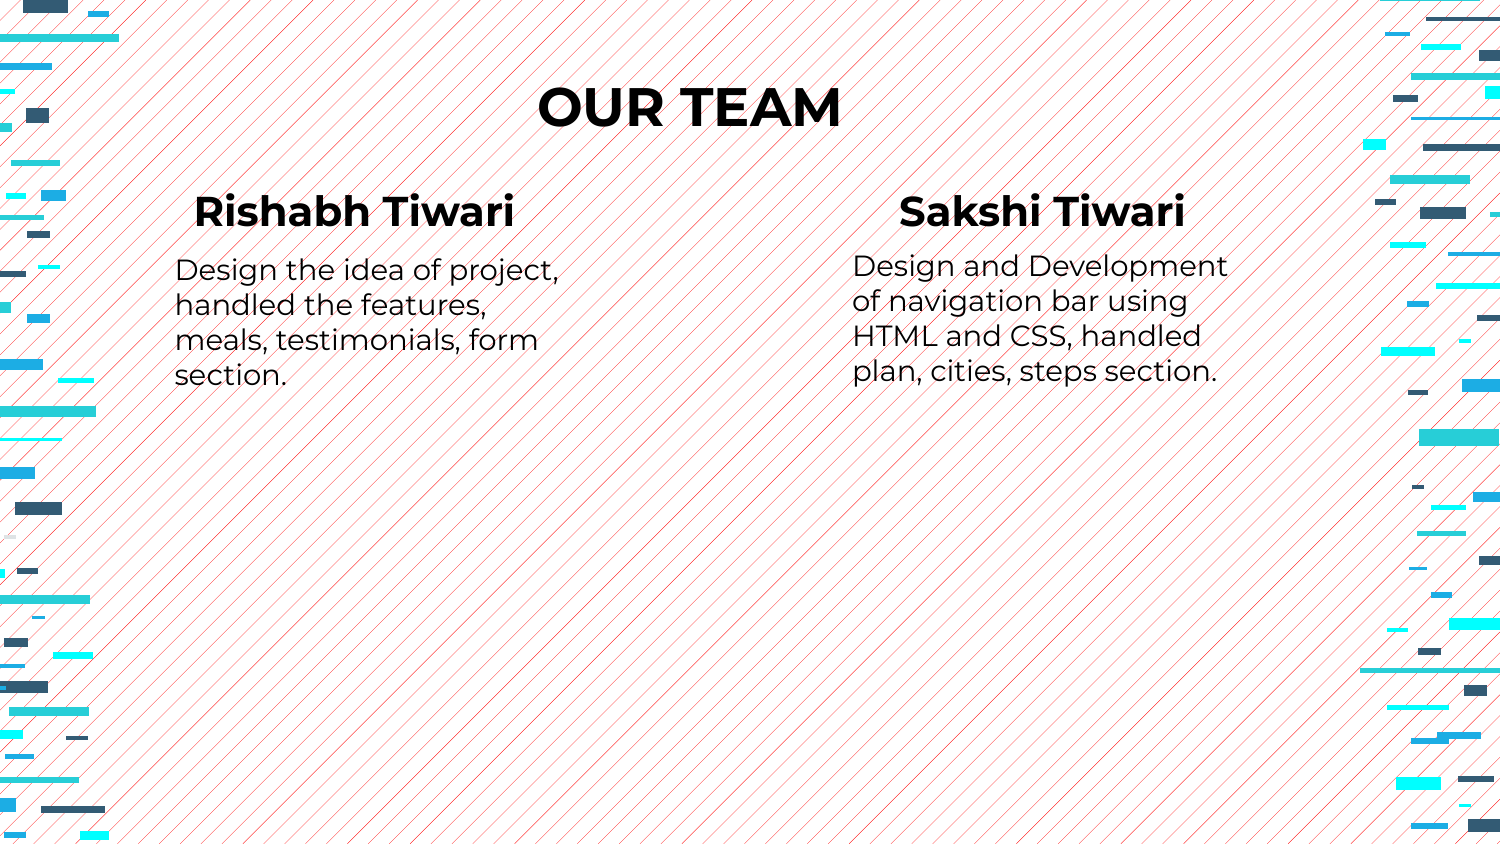

OUR TEAM
# Rishabh Tiwari
Sakshi Tiwari
Design and Development of navigation bar using HTML and CSS, handled plan, cities, steps section.
Design the idea of project, handled the features, meals, testimonials, form section.